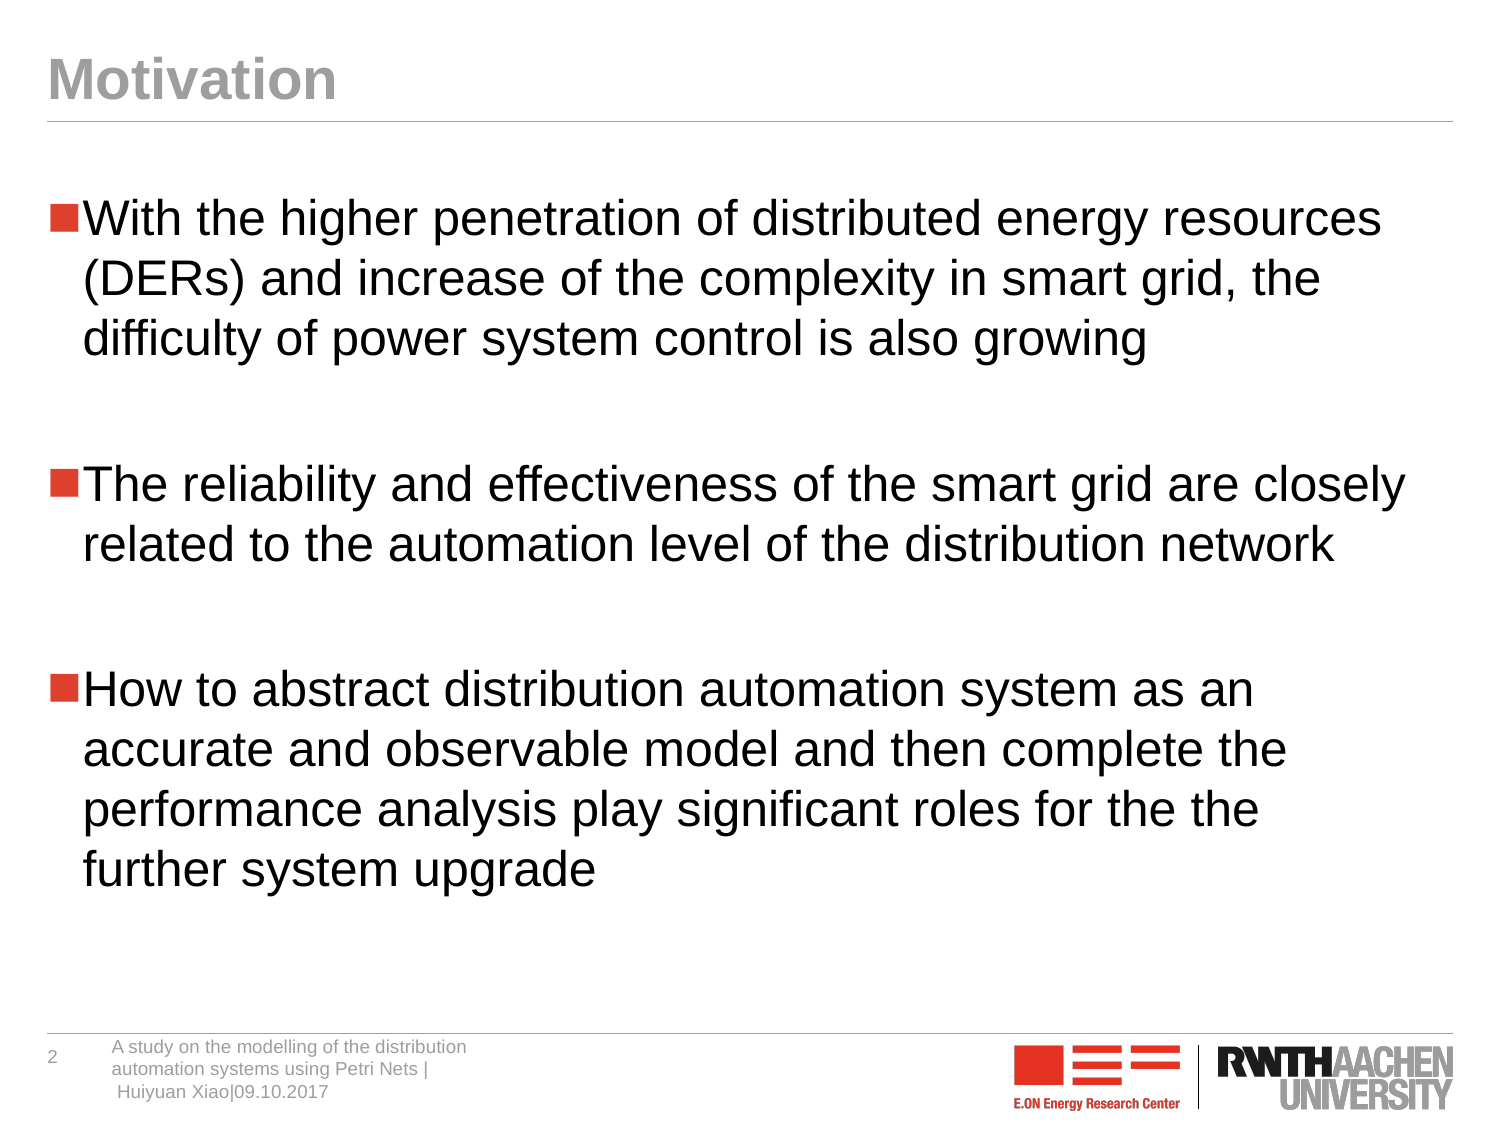

# Motivation
With the higher penetration of distributed energy resources (DERs) and increase of the complexity in smart grid, the difficulty of power system control is also growing

The reliability and effectiveness of the smart grid are closely related to the automation level of the distribution network

How to abstract distribution automation system as an accurate and observable model and then complete the performance analysis play significant roles for the the further system upgrade